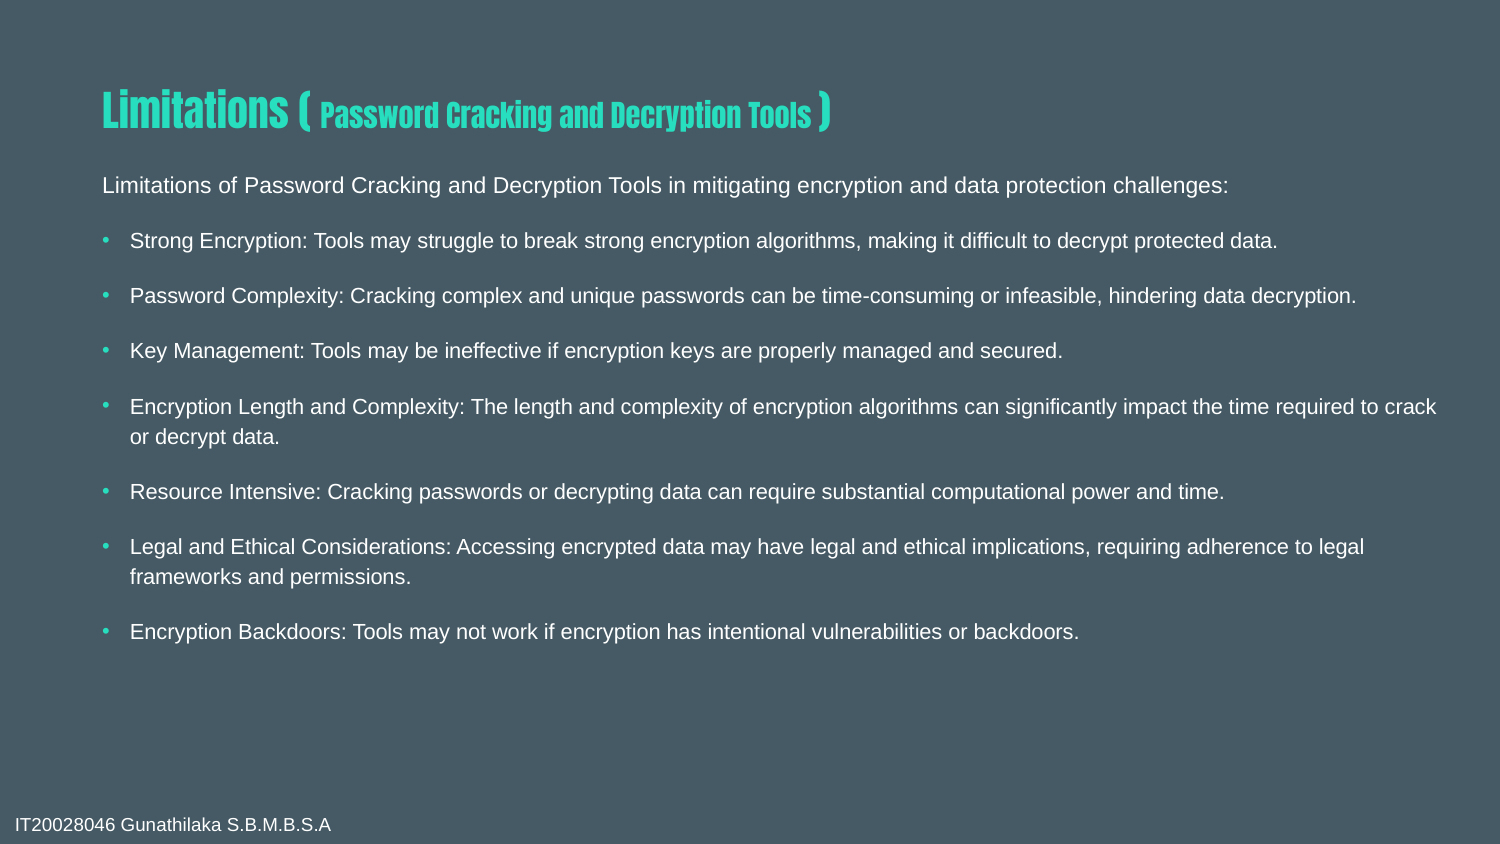

# Limitations ( Password Cracking and Decryption Tools )
Limitations of Password Cracking and Decryption Tools in mitigating encryption and data protection challenges:
Strong Encryption: Tools may struggle to break strong encryption algorithms, making it difficult to decrypt protected data.
Password Complexity: Cracking complex and unique passwords can be time-consuming or infeasible, hindering data decryption.
Key Management: Tools may be ineffective if encryption keys are properly managed and secured.
Encryption Length and Complexity: The length and complexity of encryption algorithms can significantly impact the time required to crack or decrypt data.
Resource Intensive: Cracking passwords or decrypting data can require substantial computational power and time.
Legal and Ethical Considerations: Accessing encrypted data may have legal and ethical implications, requiring adherence to legal frameworks and permissions.
Encryption Backdoors: Tools may not work if encryption has intentional vulnerabilities or backdoors.

IT20028046 Gunathilaka S.B.M.B.S.A